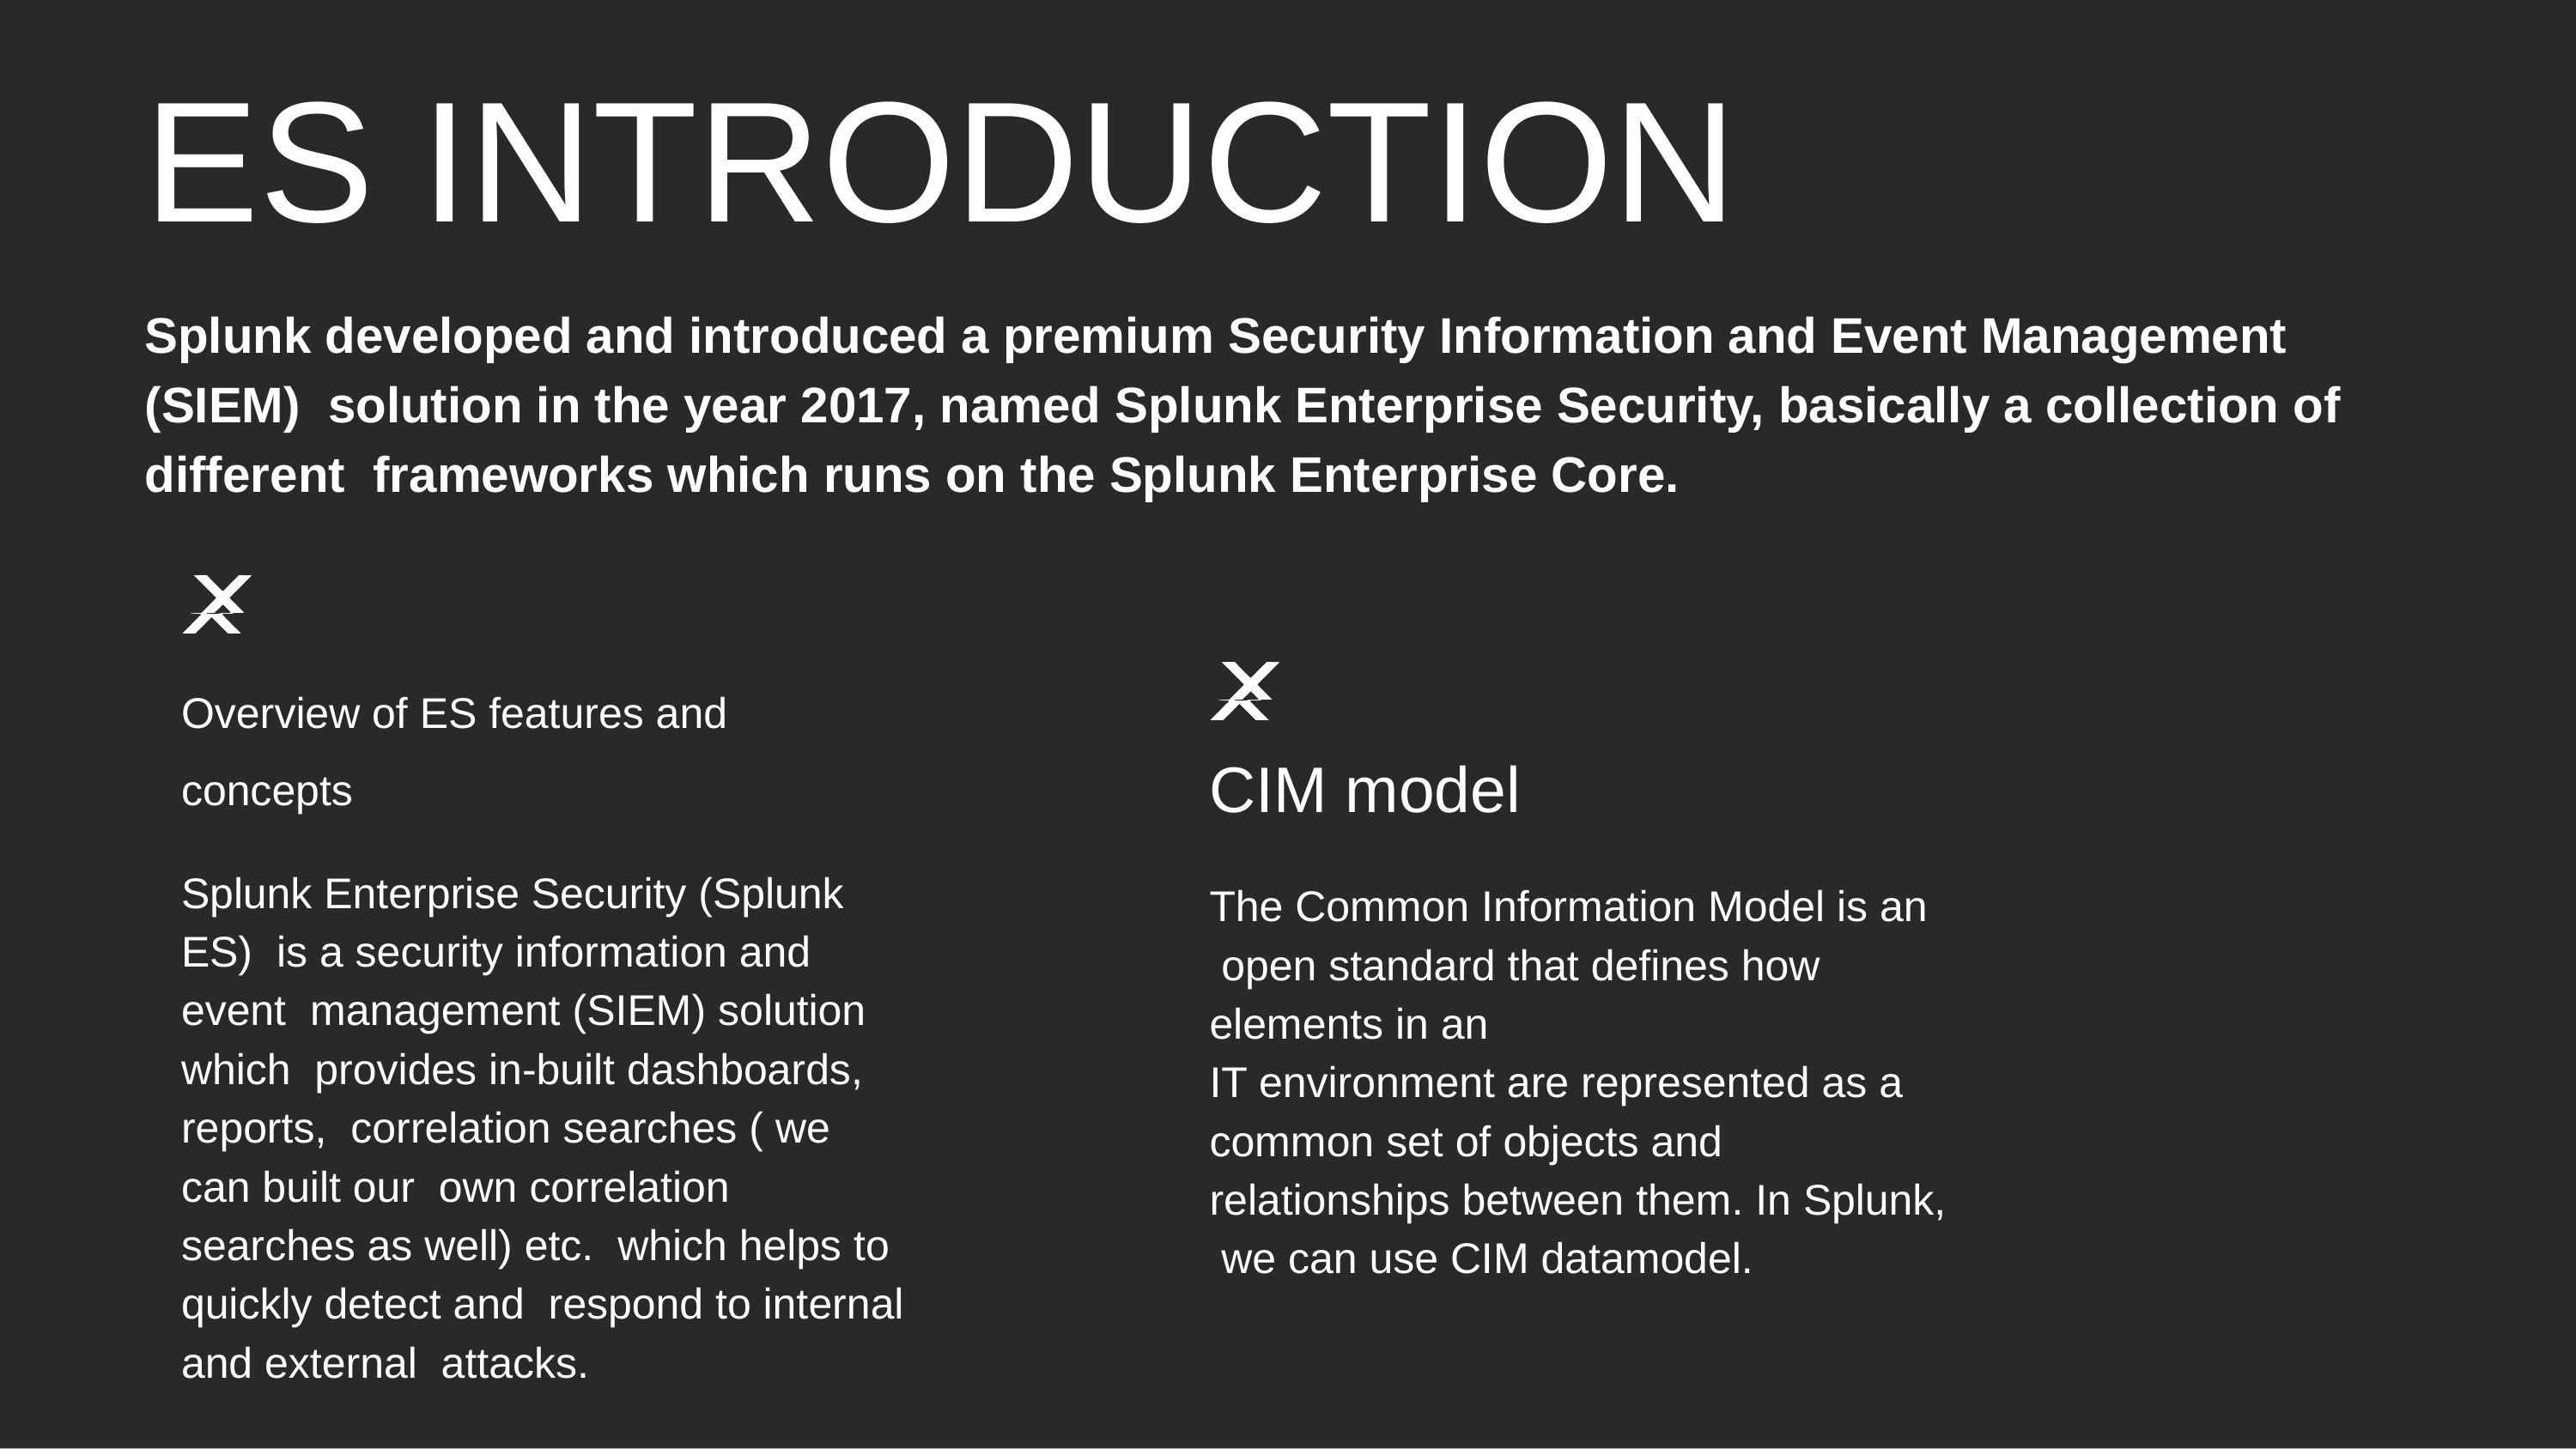

# ES INTRODUCTION
Splunk developed and introduced a premium Security Information and Event Management (SIEM)  solution in the year 2017, named Splunk Enterprise Security, basically a collection of different  frameworks which runs on the Splunk Enterprise Core.

Overview of ES features and  concepts
Splunk Enterprise Security (Splunk ES)  is a security information and event  management (SIEM) solution which  provides in-built dashboards, reports,  correlation searches ( we can built our  own correlation searches as well) etc.  which helps to quickly detect and  respond to internal and external  attacks.

CIM model
The Common Information Model is an  open standard that defines how  elements in an
IT environment are represented as a  common set of objects and  relationships between them. In Splunk,  we can use CIM datamodel.